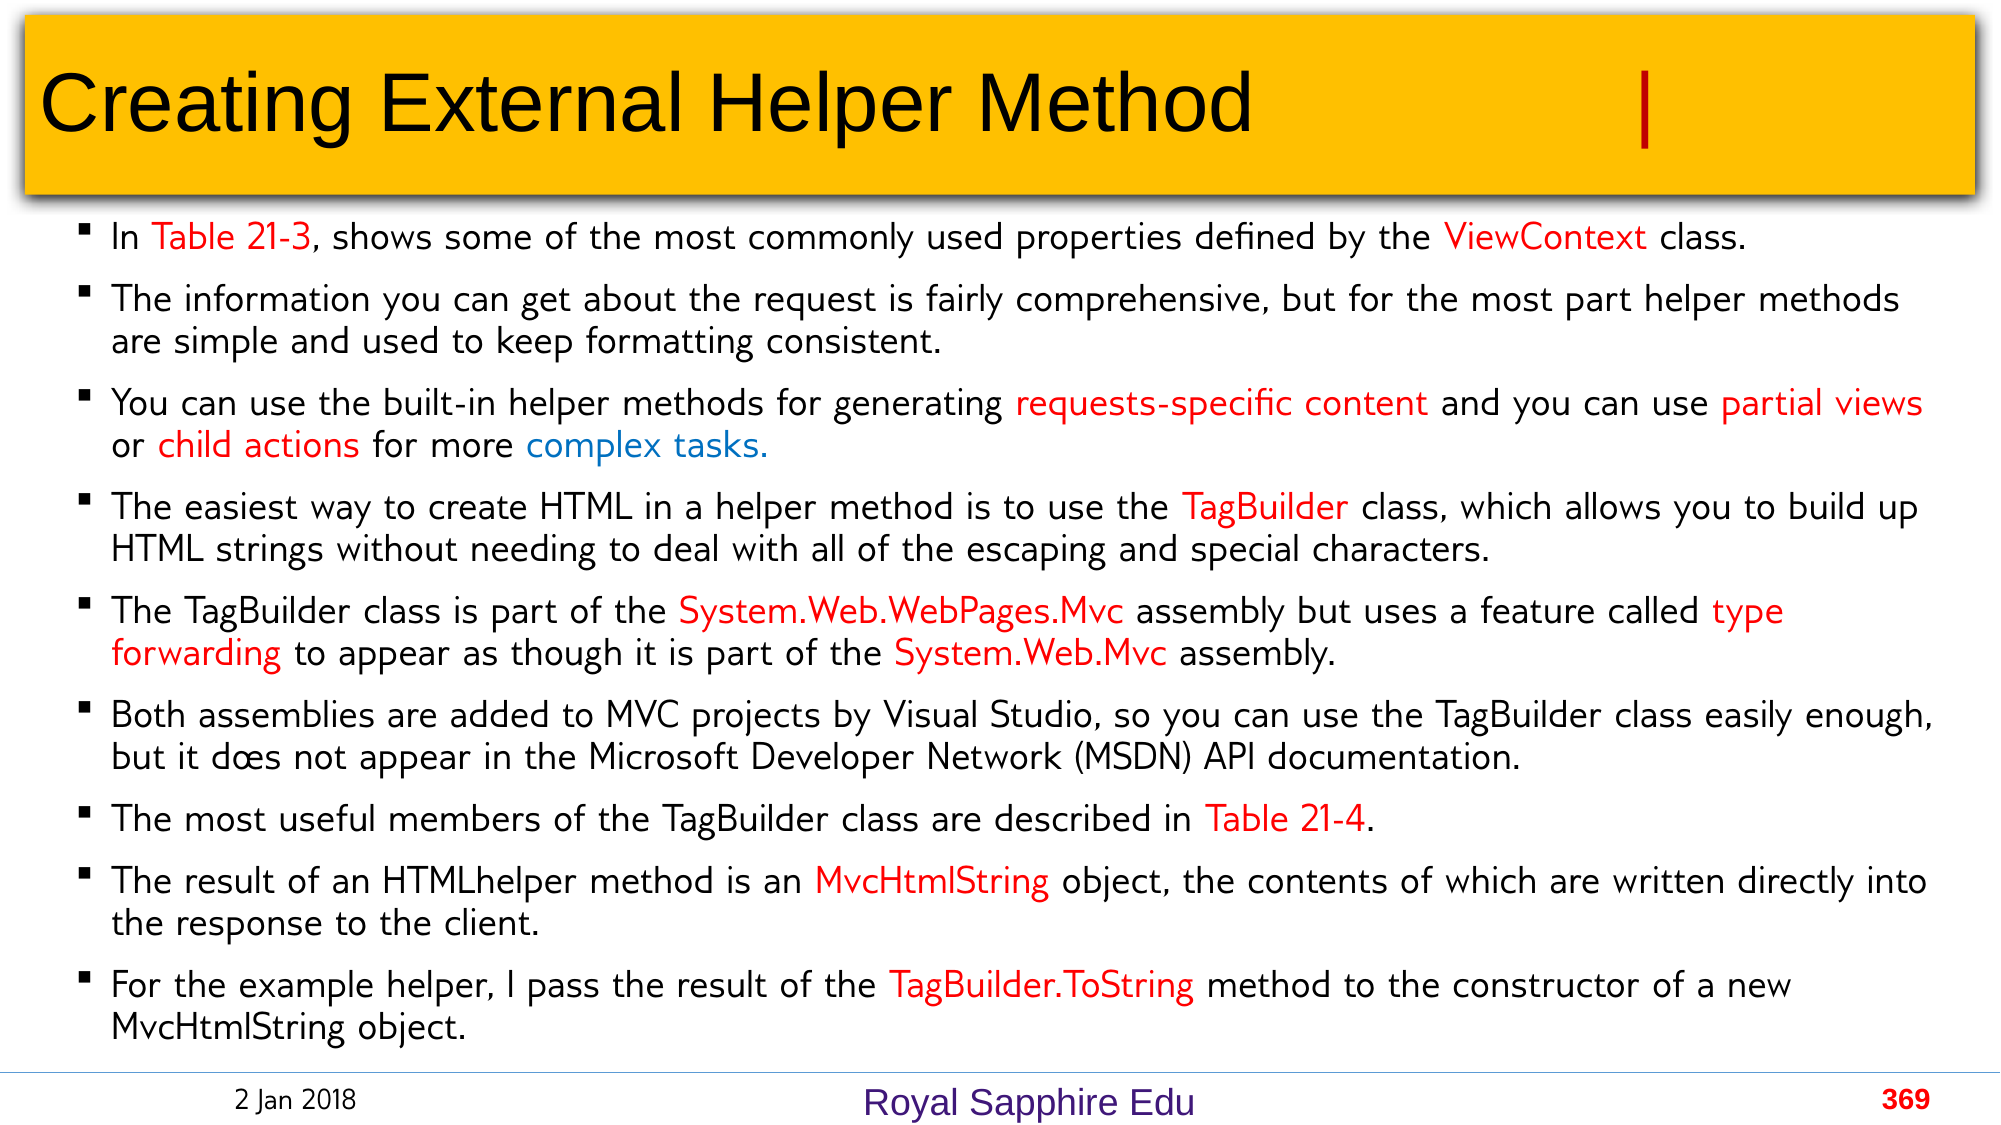

# Creating External Helper Method		     		    |
In Table 21-3, shows some of the most commonly used properties defined by the ViewContext class.
The information you can get about the request is fairly comprehensive, but for the most part helper methods are simple and used to keep formatting consistent.
You can use the built-in helper methods for generating requests-specific content and you can use partial views or child actions for more complex tasks.
The easiest way to create HTML in a helper method is to use the TagBuilder class, which allows you to build up HTML strings without needing to deal with all of the escaping and special characters.
The TagBuilder class is part of the System.Web.WebPages.Mvc assembly but uses a feature called type forwarding to appear as though it is part of the System.Web.Mvc assembly.
Both assemblies are added to MVC projects by Visual Studio, so you can use the TagBuilder class easily enough, but it does not appear in the Microsoft Developer Network (MSDN) API documentation.
The most useful members of the TagBuilder class are described in Table 21-4.
The result of an HTMLhelper method is an MvcHtmlString object, the contents of which are written directly into the response to the client.
For the example helper, I pass the result of the TagBuilder.ToString method to the constructor of a new MvcHtmlString object.
2 Jan 2018
369